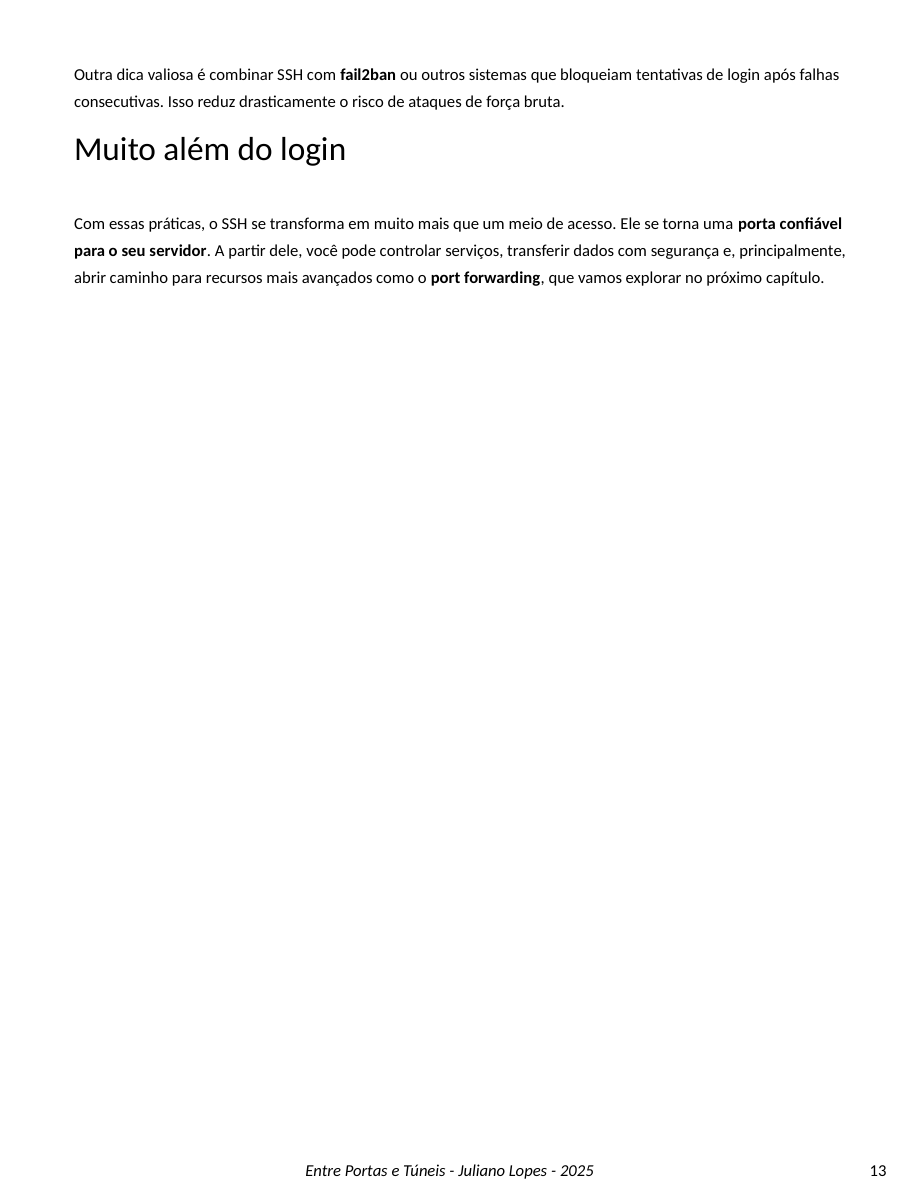

Outra dica valiosa é combinar SSH com fail2ban ou outros sistemas que bloqueiam tentativas de login após falhas consecutivas. Isso reduz drasticamente o risco de ataques de força bruta.
Muito além do login
Com essas práticas, o SSH se transforma em muito mais que um meio de acesso. Ele se torna uma porta confiável para o seu servidor. A partir dele, você pode controlar serviços, transferir dados com segurança e, principalmente, abrir caminho para recursos mais avançados como o port forwarding, que vamos explorar no próximo capítulo.
13